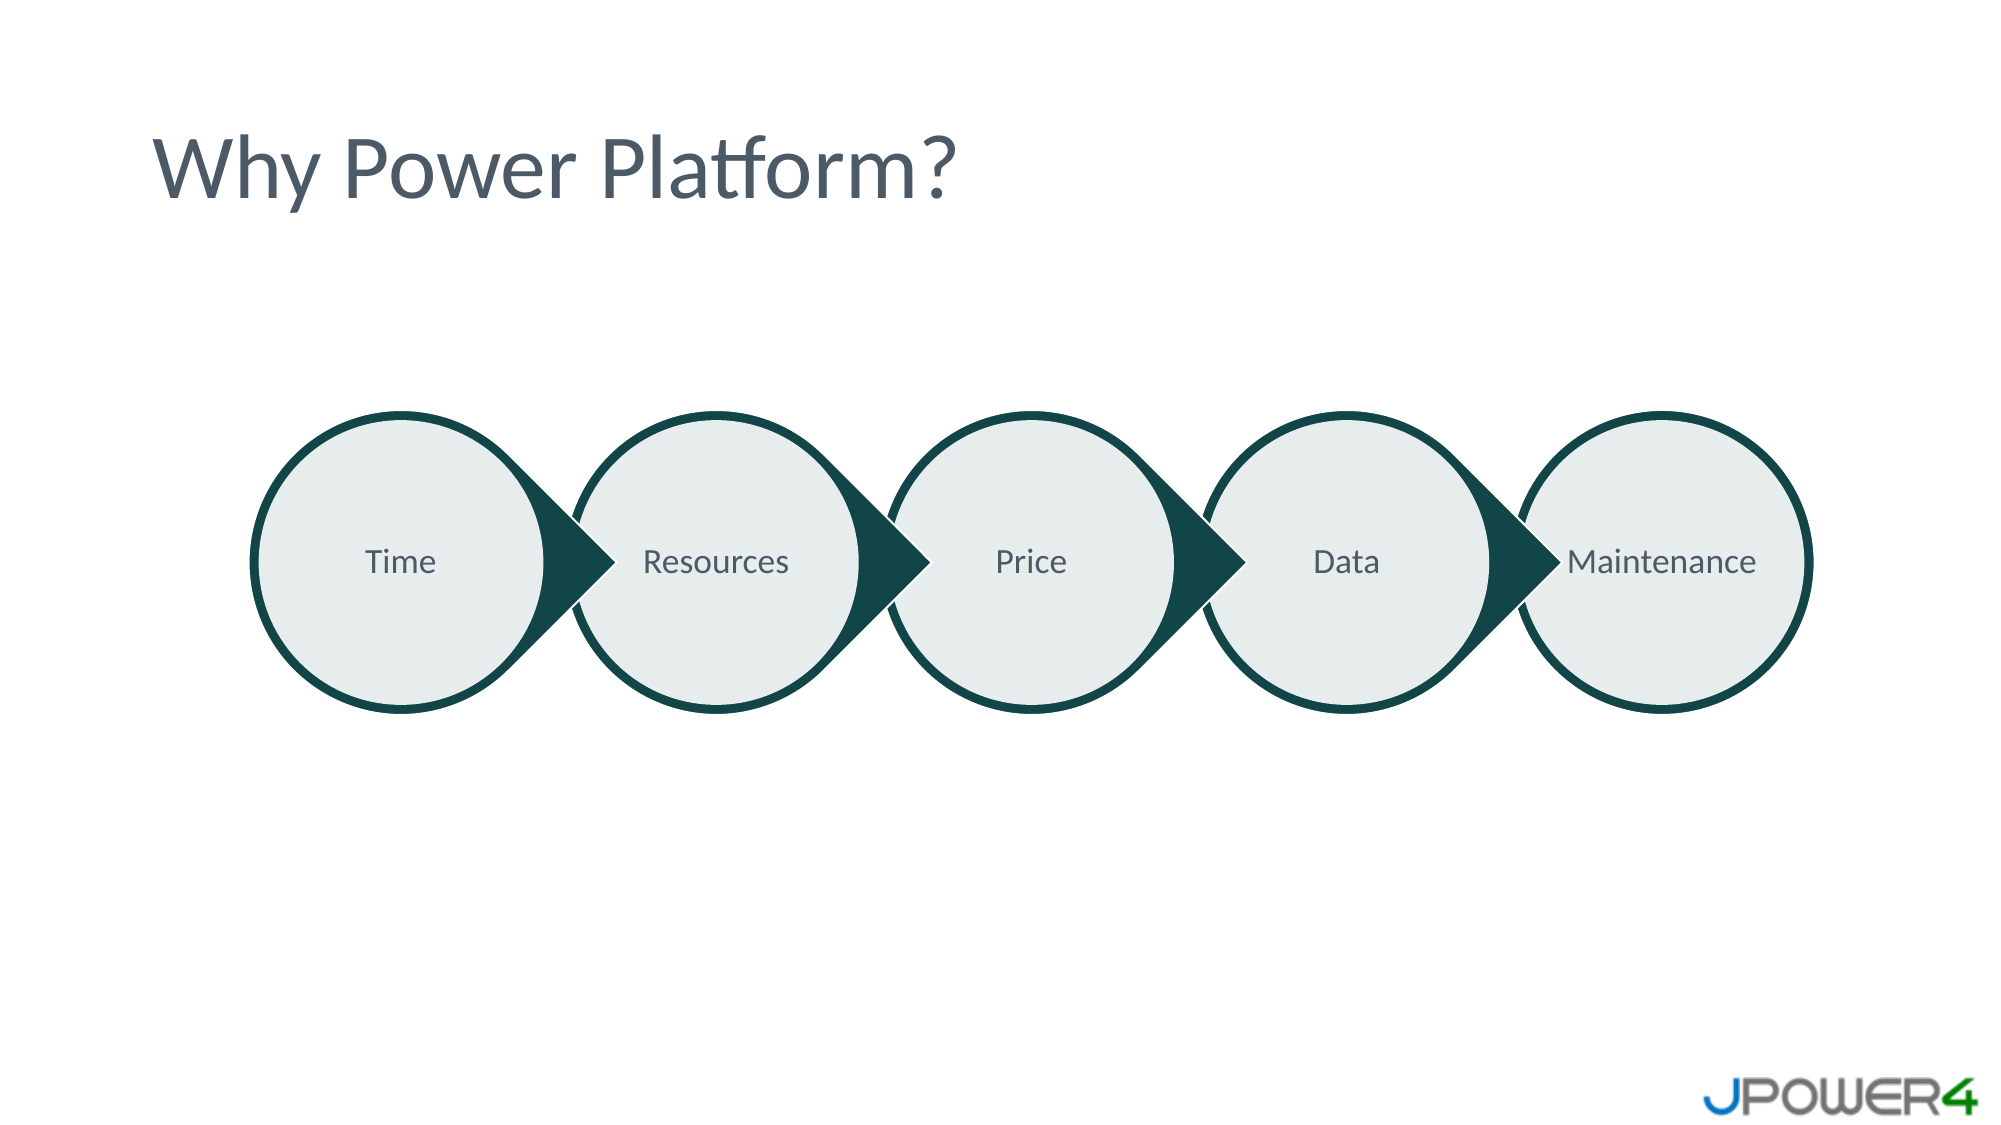

# Why Power Platform?
Maintenance
Data
Price
Resources
Time